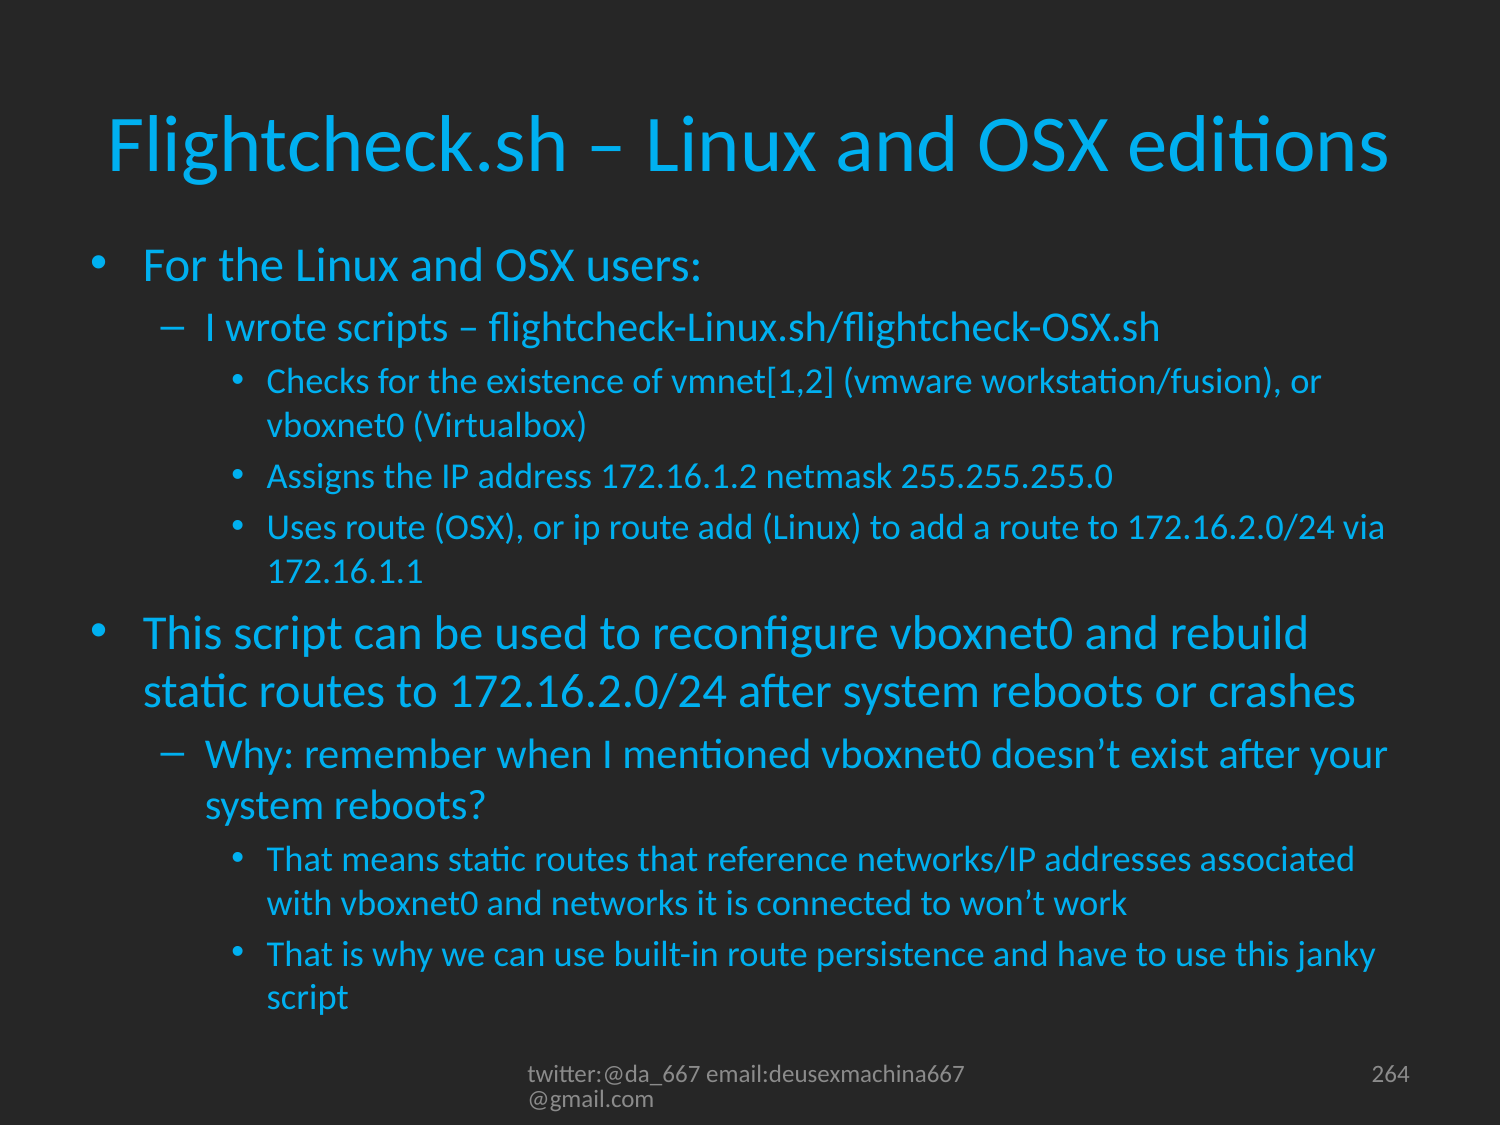

# Flightcheck.sh – Linux and OSX editions
For the Linux and OSX users:
I wrote scripts – flightcheck-Linux.sh/flightcheck-OSX.sh
Checks for the existence of vmnet[1,2] (vmware workstation/fusion), or vboxnet0 (Virtualbox)
Assigns the IP address 172.16.1.2 netmask 255.255.255.0
Uses route (OSX), or ip route add (Linux) to add a route to 172.16.2.0/24 via 172.16.1.1
This script can be used to reconfigure vboxnet0 and rebuild static routes to 172.16.2.0/24 after system reboots or crashes
Why: remember when I mentioned vboxnet0 doesn’t exist after your system reboots?
That means static routes that reference networks/IP addresses associated with vboxnet0 and networks it is connected to won’t work
That is why we can use built-in route persistence and have to use this janky script
twitter:@da_667 email:deusexmachina667@gmail.com
264